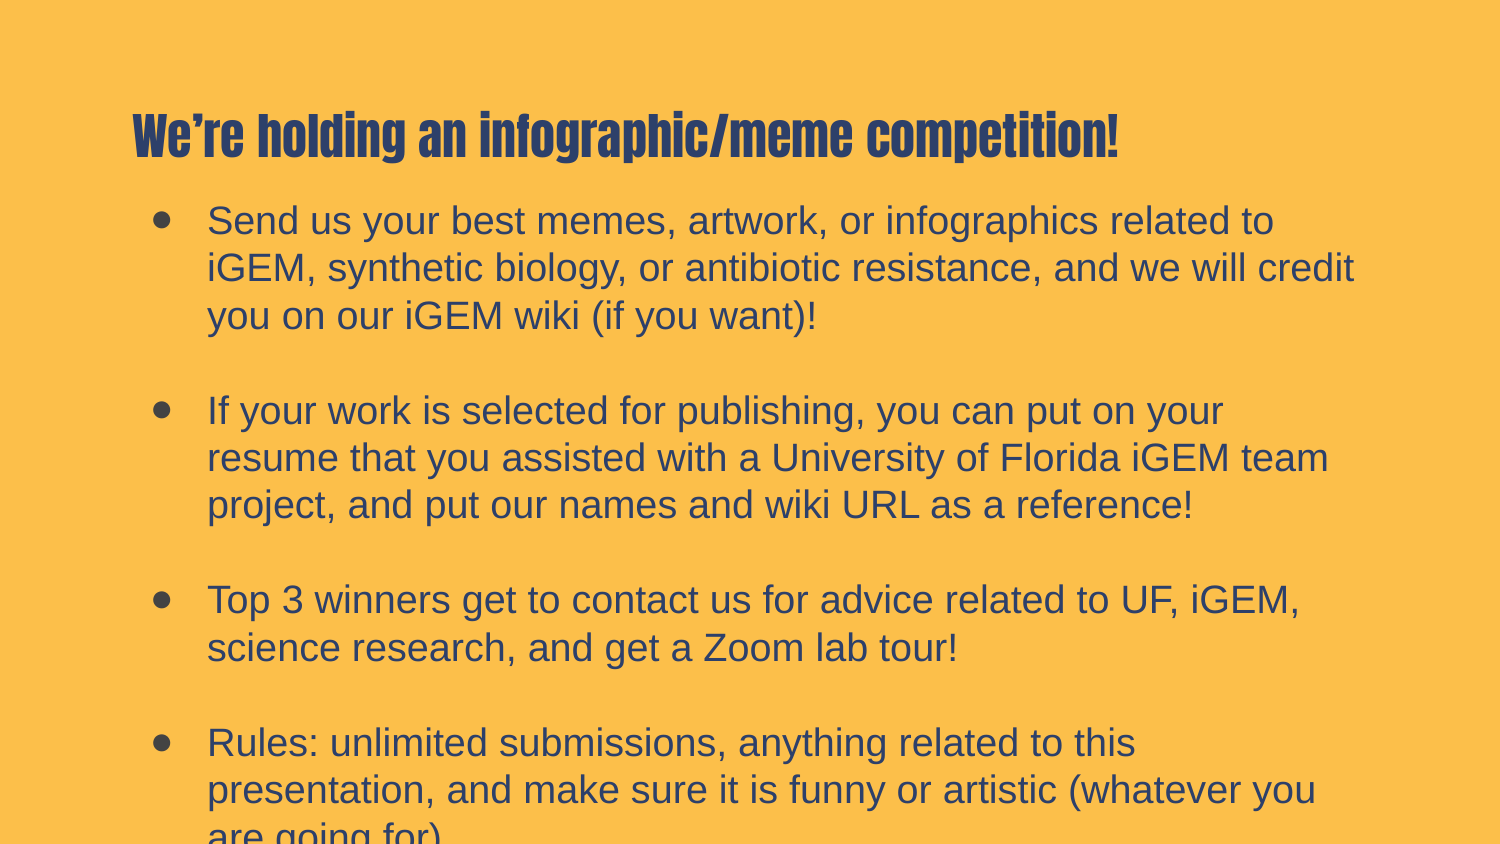

# We’re holding an infographic/meme competition!
Send us your best memes, artwork, or infographics related to iGEM, synthetic biology, or antibiotic resistance, and we will credit you on our iGEM wiki (if you want)!

If your work is selected for publishing, you can put on your resume that you assisted with a University of Florida iGEM team project, and put our names and wiki URL as a reference!

Top 3 winners get to contact us for advice related to UF, iGEM, science research, and get a Zoom lab tour!

Rules: unlimited submissions, anything related to this presentation, and make sure it is funny or artistic (whatever you are going for)